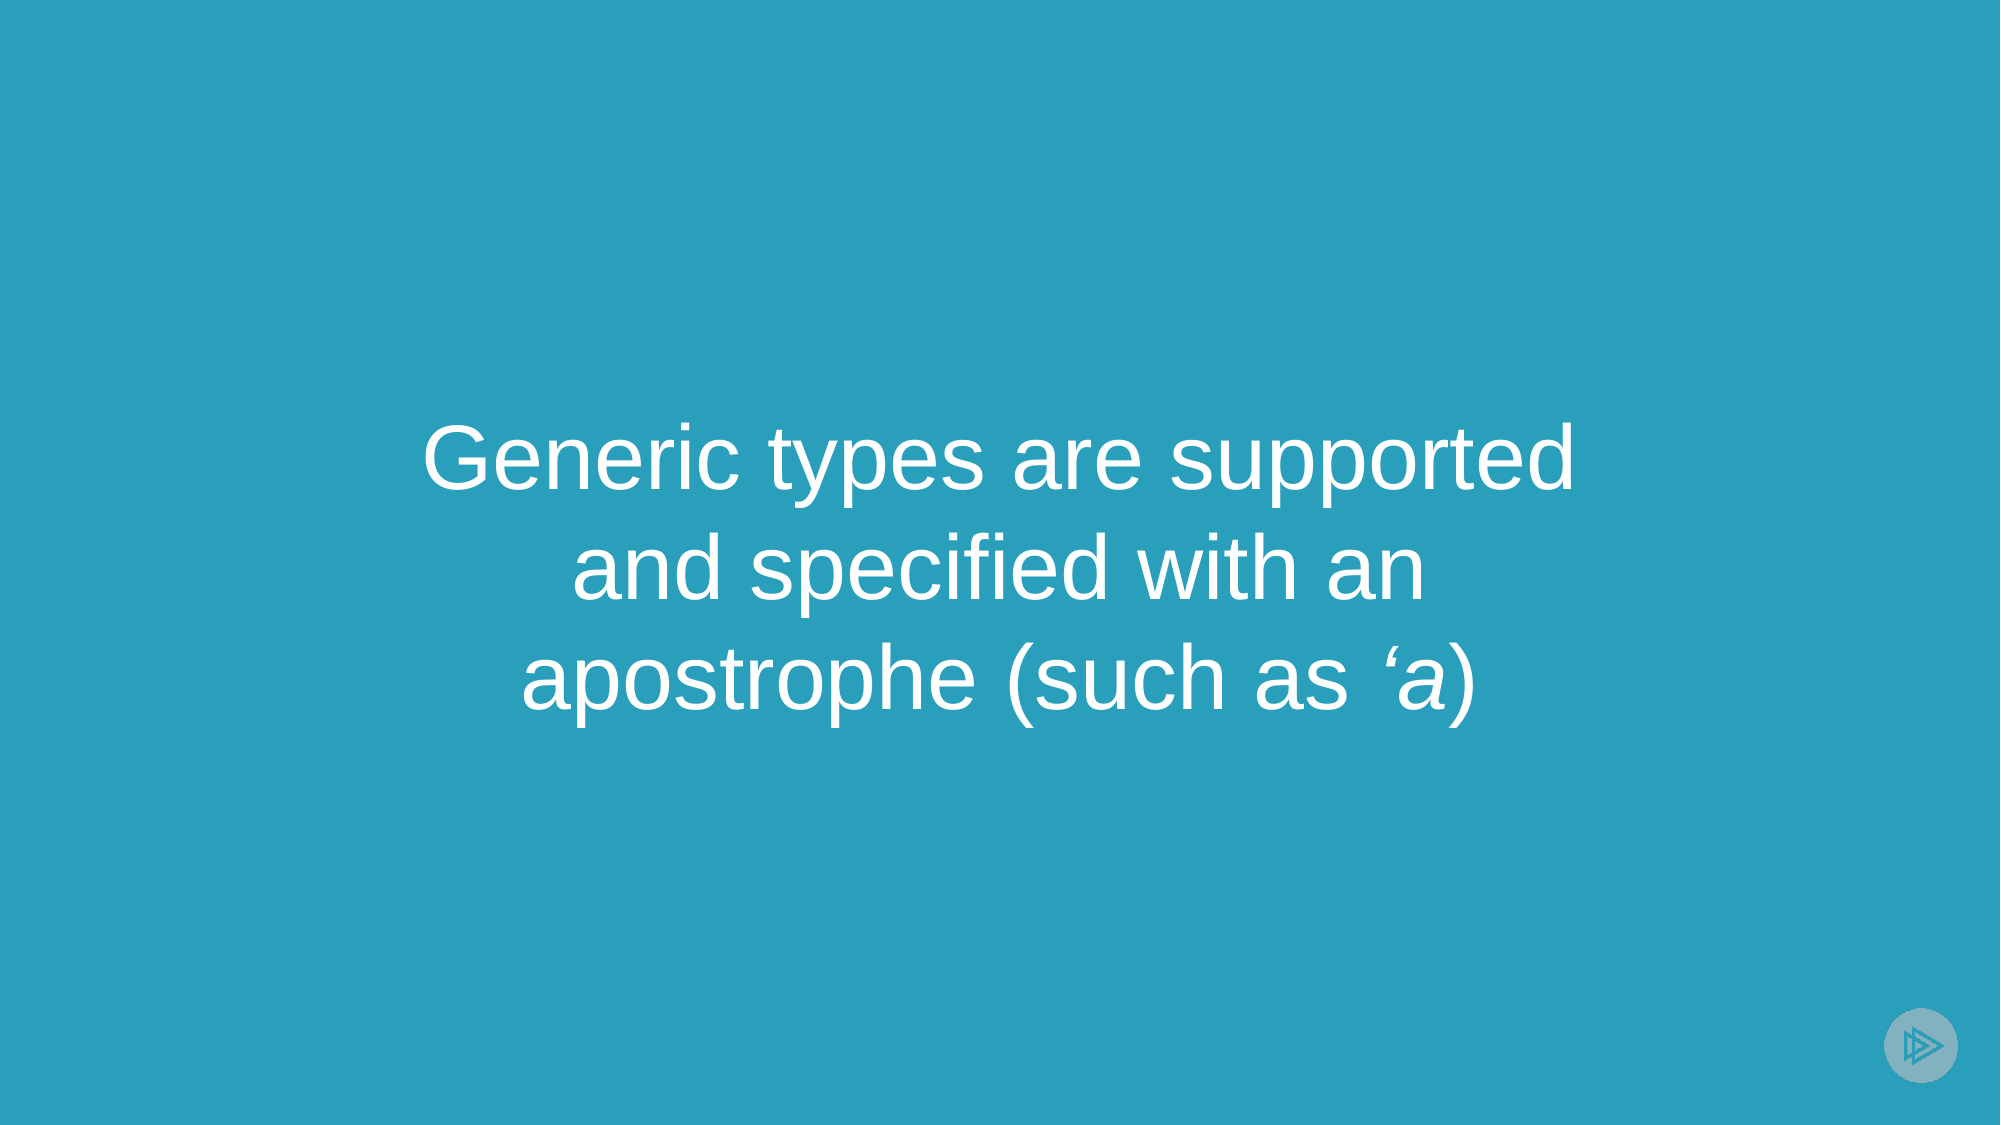

# Generic types are supported and specified with an apostrophe (such as ‘a)